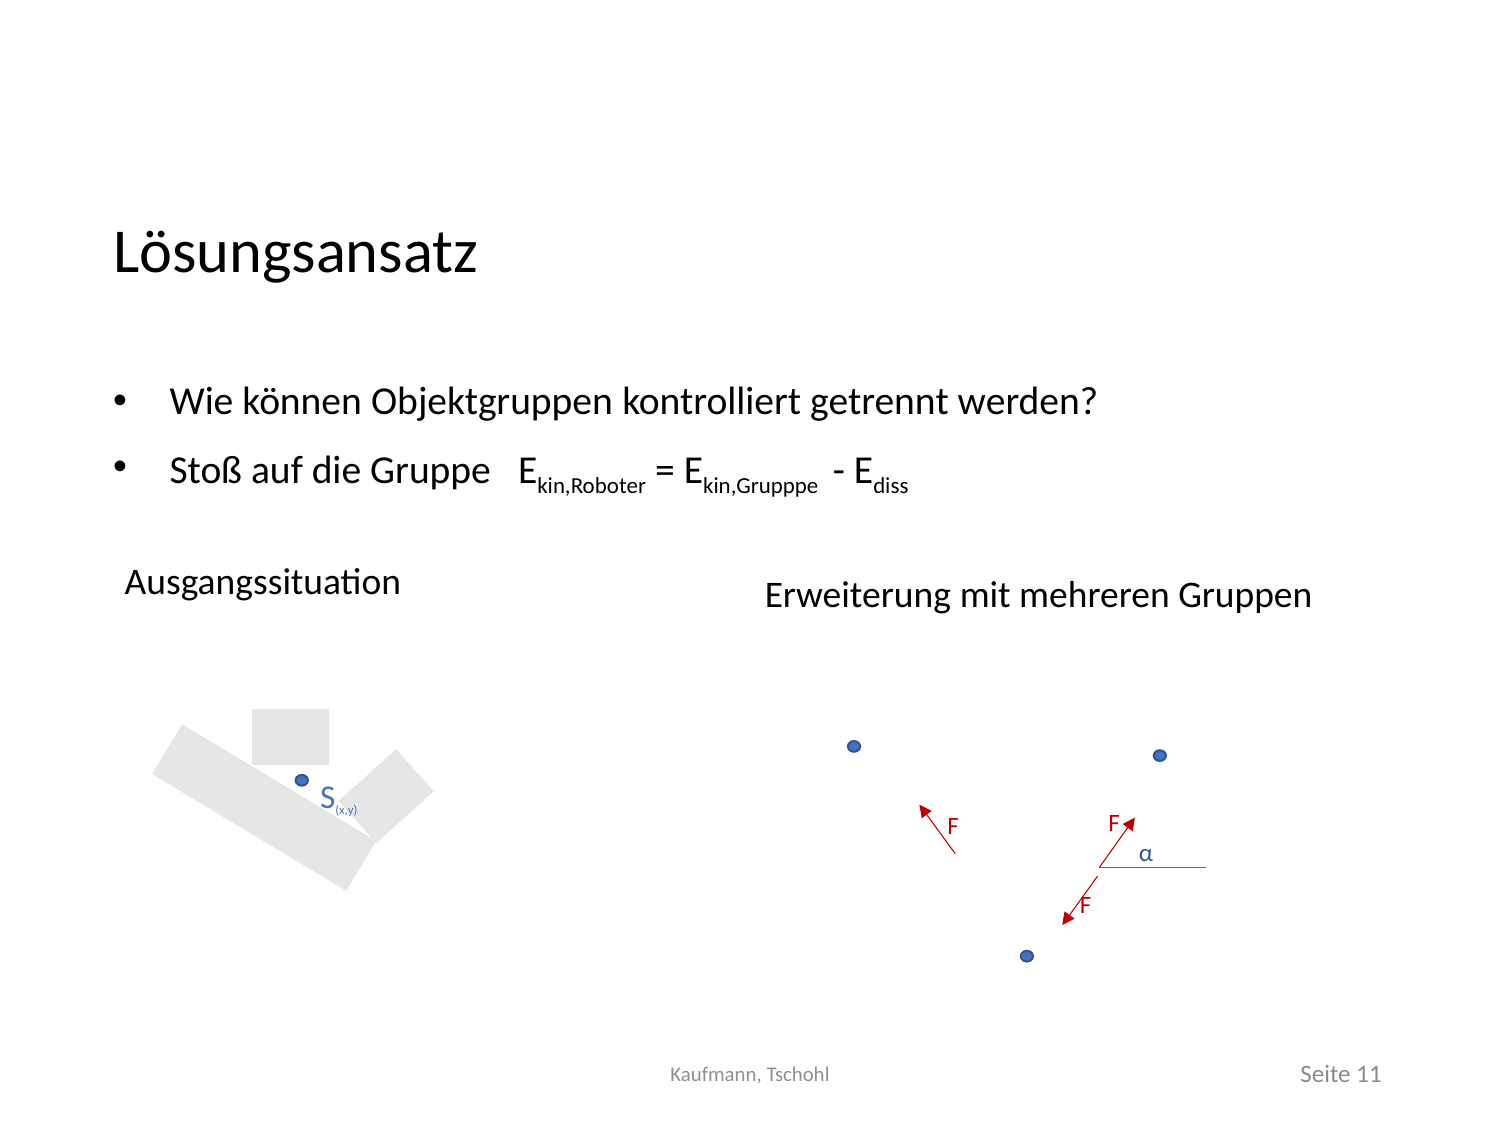

# Lösungsansatz
Wie können Objektgruppen kontrolliert getrennt werden?
Stoß auf die Gruppe   Ekin,Roboter = Ekin,Grupppe  - Ediss
Ausgangssituation
Erweiterung mit mehreren Gruppen

S(x,y)

F
F
α
F

Kaufmann, Tschohl
Seite 11